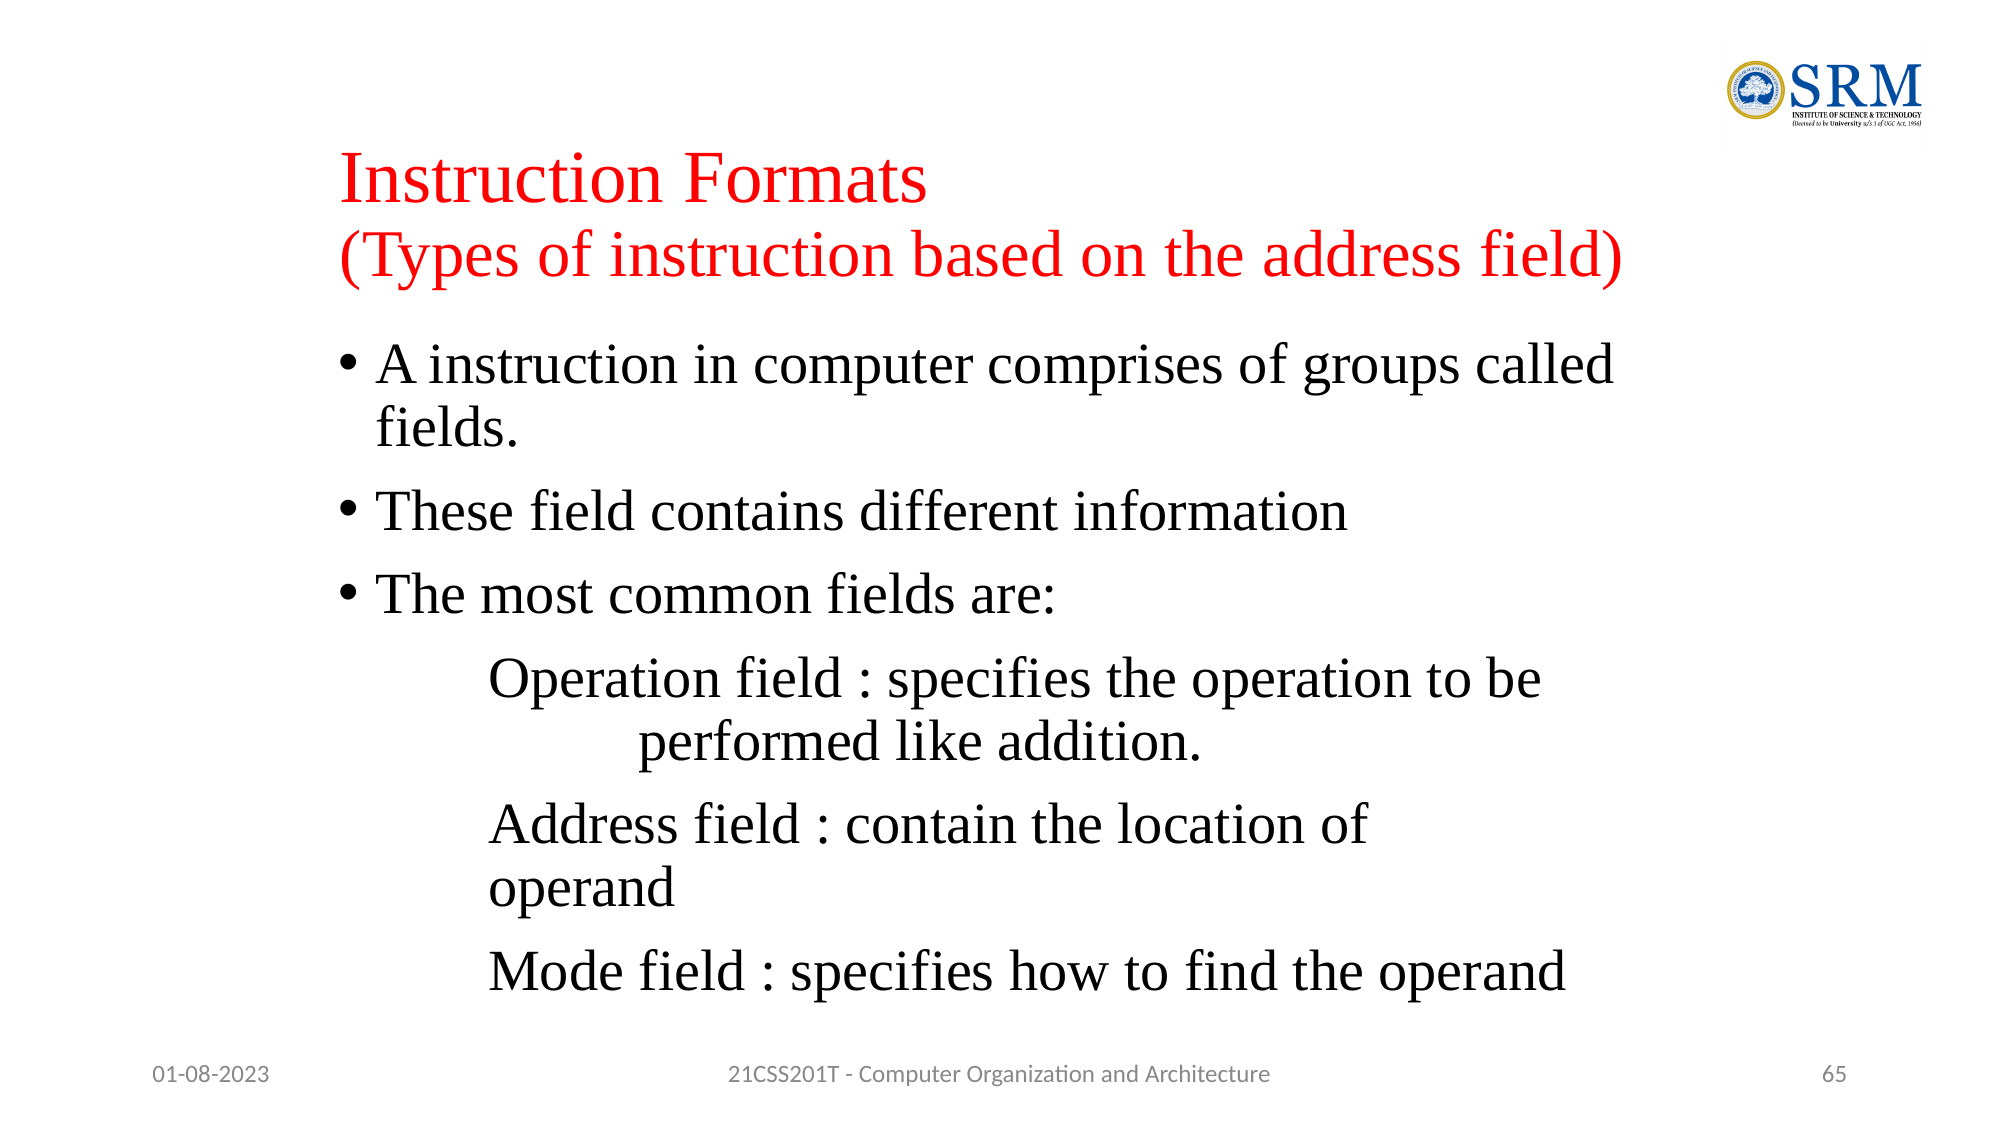

# Instruction Formats (Types of instruction based on the address field)
A instruction in computer comprises of groups called fields.
These field contains different information
The most common fields are:
	Operation field : specifies the operation to be 		performed like addition.
	Address field : contain the location of 			operand
	Mode field : specifies how to find the operand

01-08-2023
21CSS201T - Computer Organization and Architecture
65